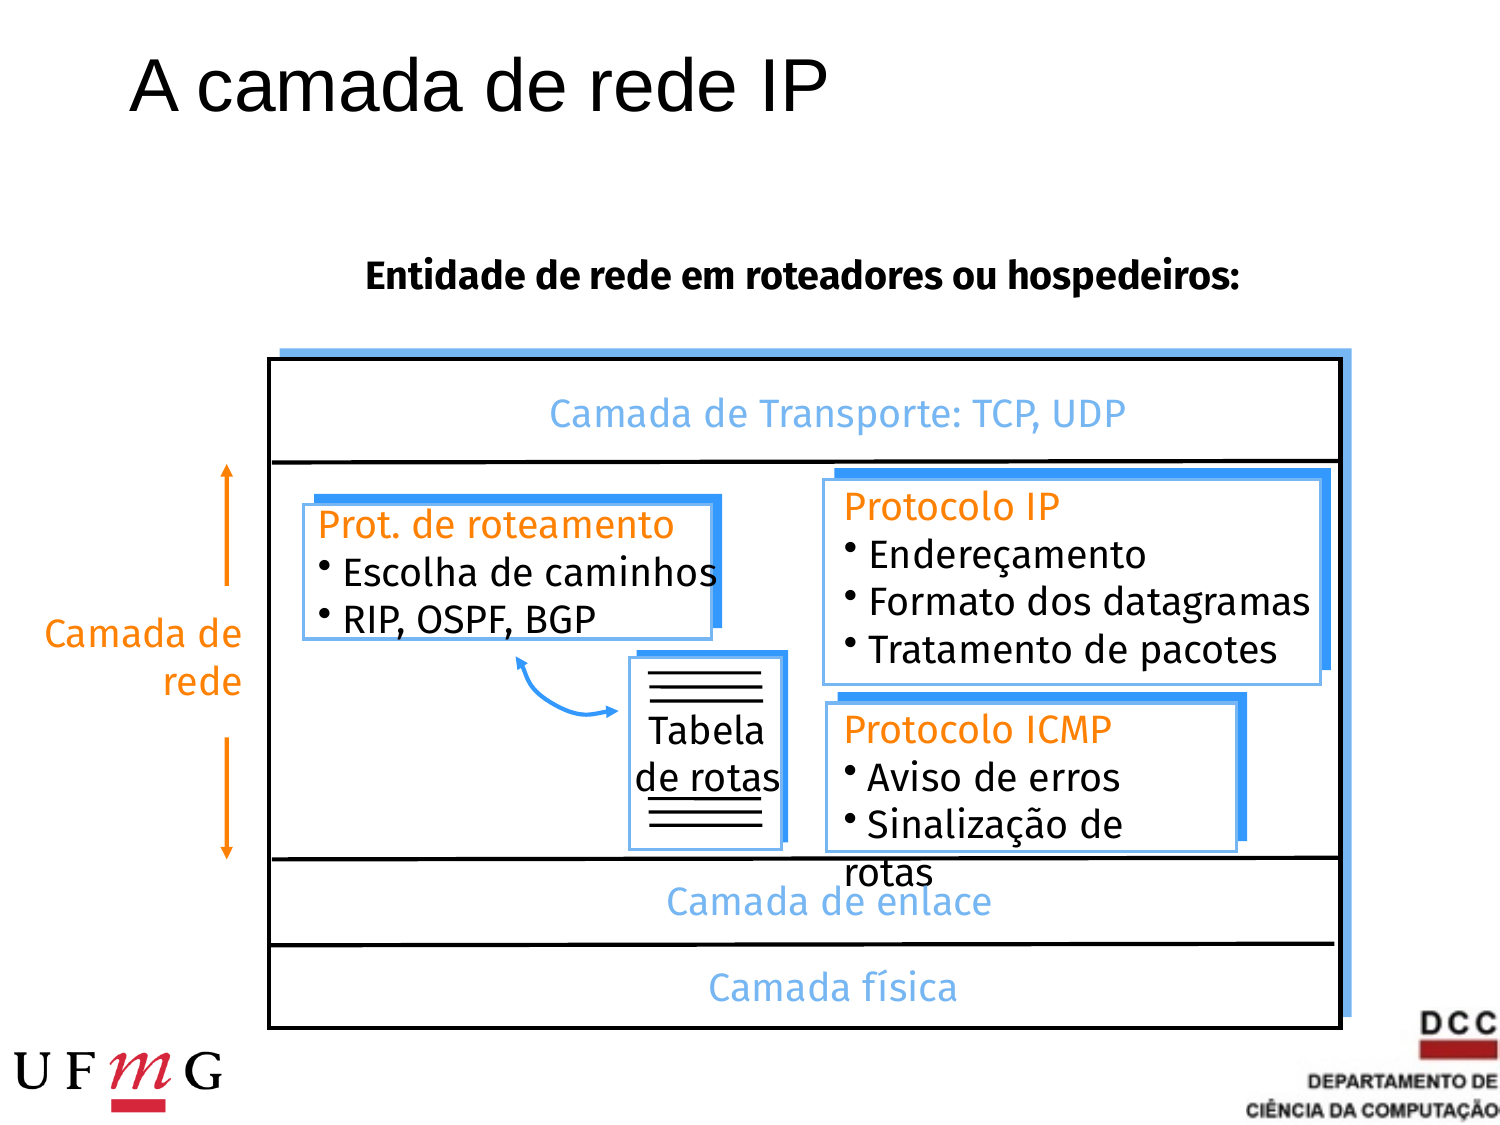

A camada de rede IP
Entidade de rede em roteadores ou hospedeiros:

Camada de Transporte: TCP, UDP

Protocolo IP
 Endereçamento
 Formato dos datagramas
 Tratamento de pacotes

Prot. de roteamento
 Escolha de caminhos
 RIP, OSPF, BGP

Camada de
rede

Protocolo ICMP
 Aviso de erros
 Sinalização de rotas
Tabela
de rotas

Camada de enlace

 Camada física